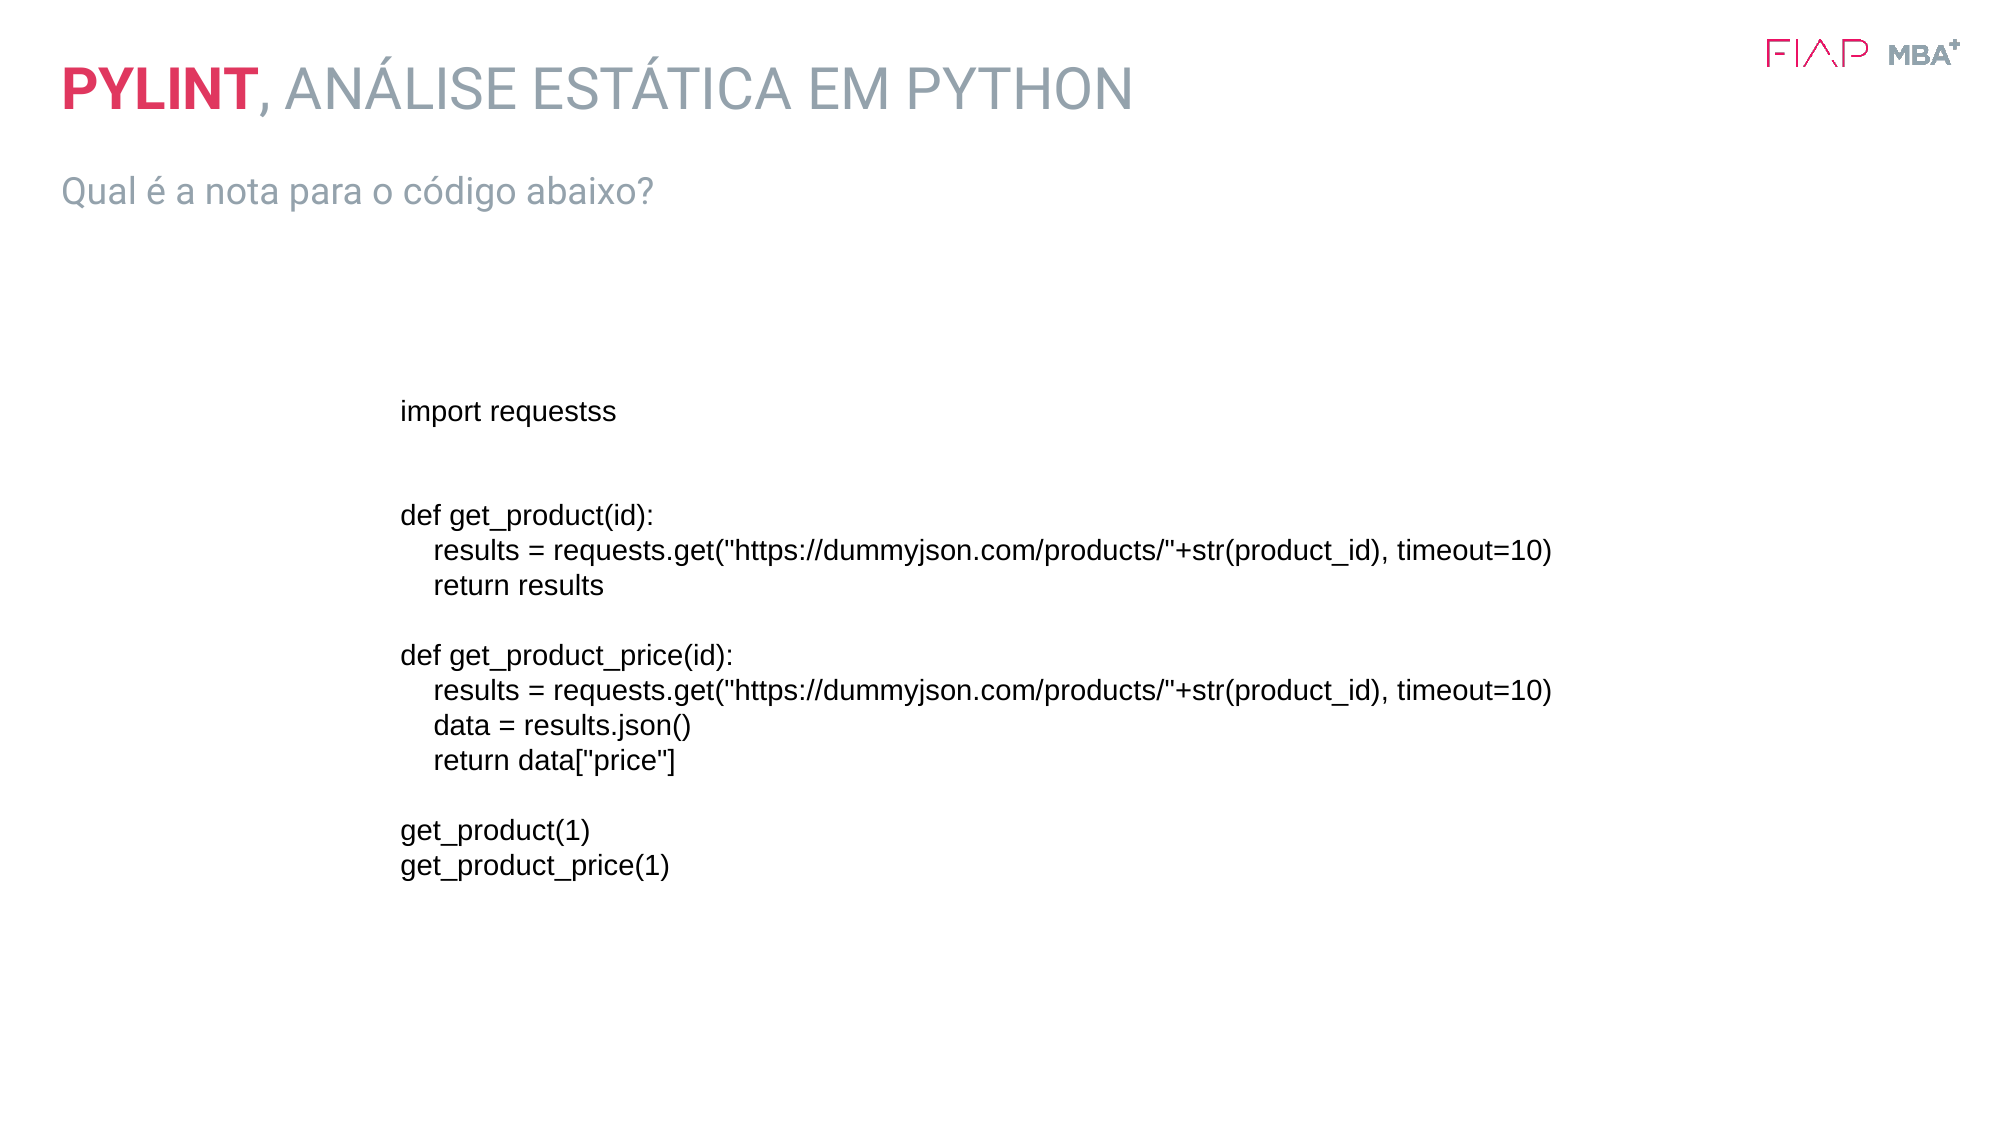

# PYLINT, ANÁLISE ESTÁTICA EM PYTHON
Qual é a nota para o código abaixo?
import requestss
def get_product(id):
    results = requests.get("https://dummyjson.com/products/"+str(product_id), timeout=10)
    return results
def get_product_price(id):
    results = requests.get("https://dummyjson.com/products/"+str(product_id), timeout=10)
    data = results.json()
    return data["price"]
get_product(1)
get_product_price(1)